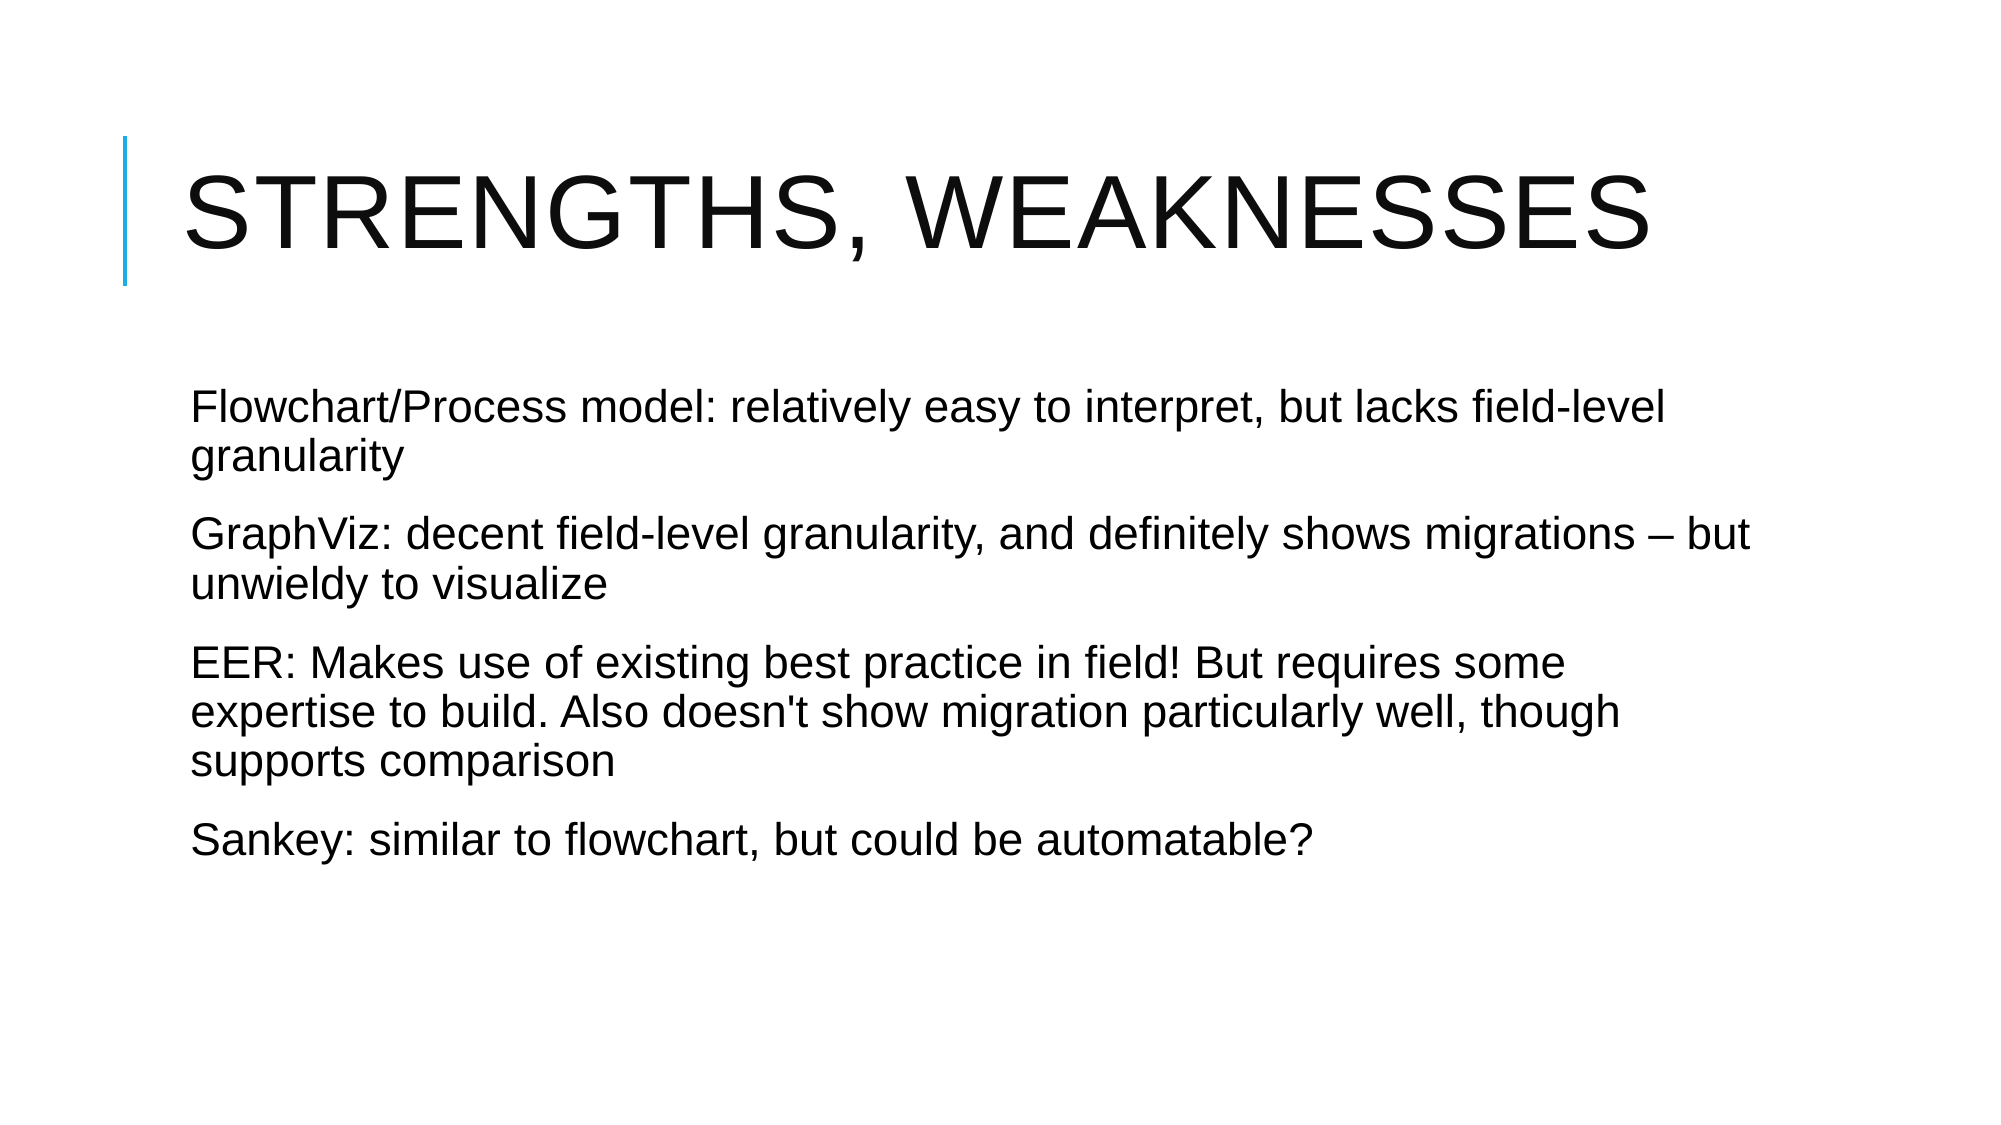

# Strengths, weaknesses
Flowchart/Process model: relatively easy to interpret, but lacks field-level granularity
GraphViz: decent field-level granularity, and definitely shows migrations – but unwieldy to visualize
EER: Makes use of existing best practice in field! But requires some expertise to build. Also doesn't show migration particularly well, though supports comparison
Sankey: similar to flowchart, but could be automatable?